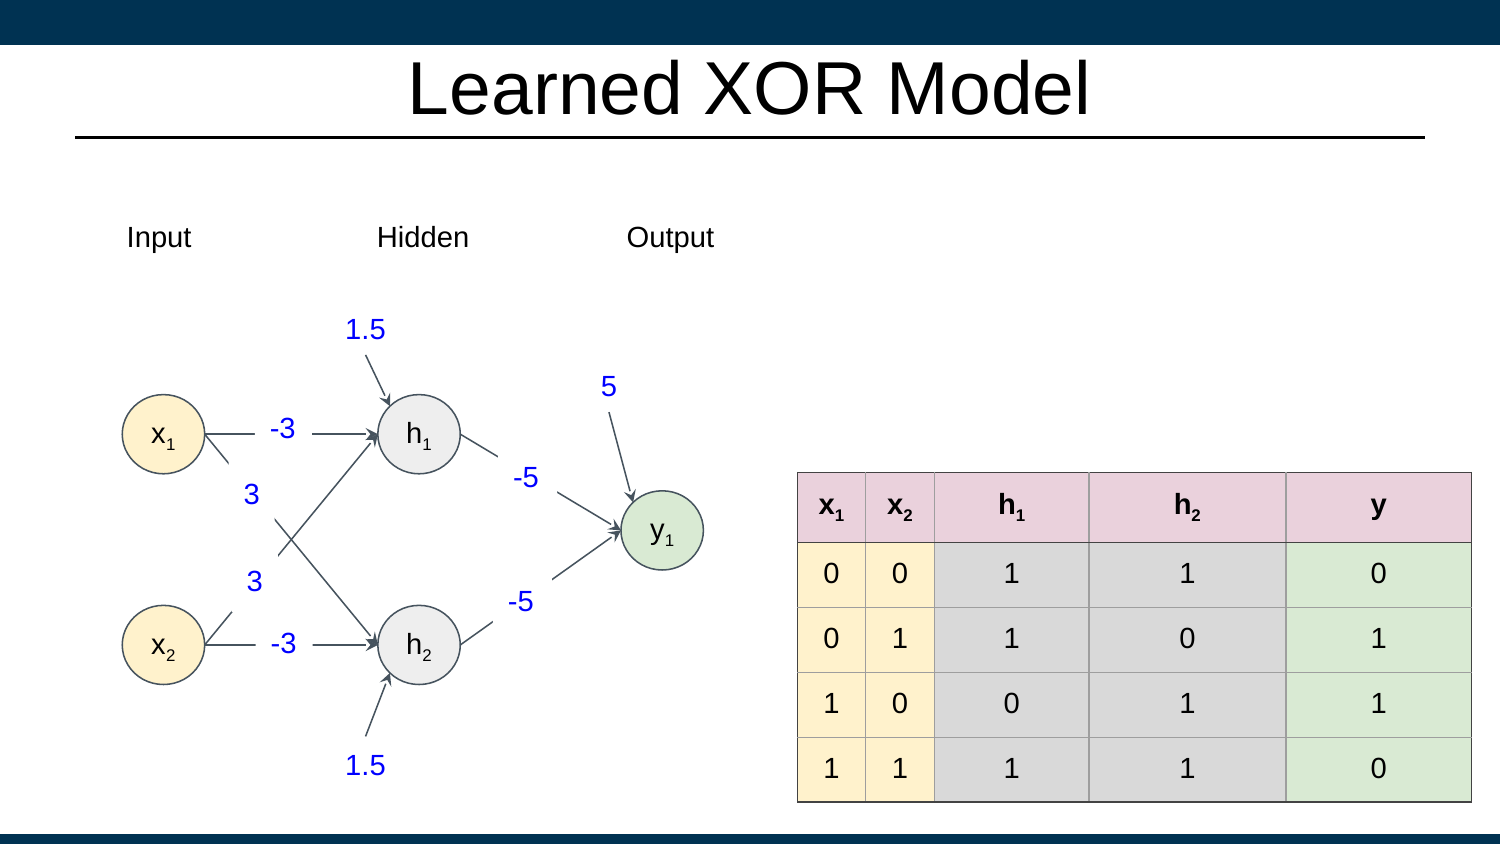

# Learned XOR Model
Input
Hidden
Output
1.5
5
-3
x1
h1
-5
3
| x1 | x2 | h1 | h2 | y |
| --- | --- | --- | --- | --- |
| 0 | 0 | 1 | 1 | 0 |
| 0 | 1 | 1 | 0 | 1 |
| 1 | 0 | 0 | 1 | 1 |
| 1 | 1 | 1 | 1 | 0 |
y1
3
-5
x2
h2
-3
1.5